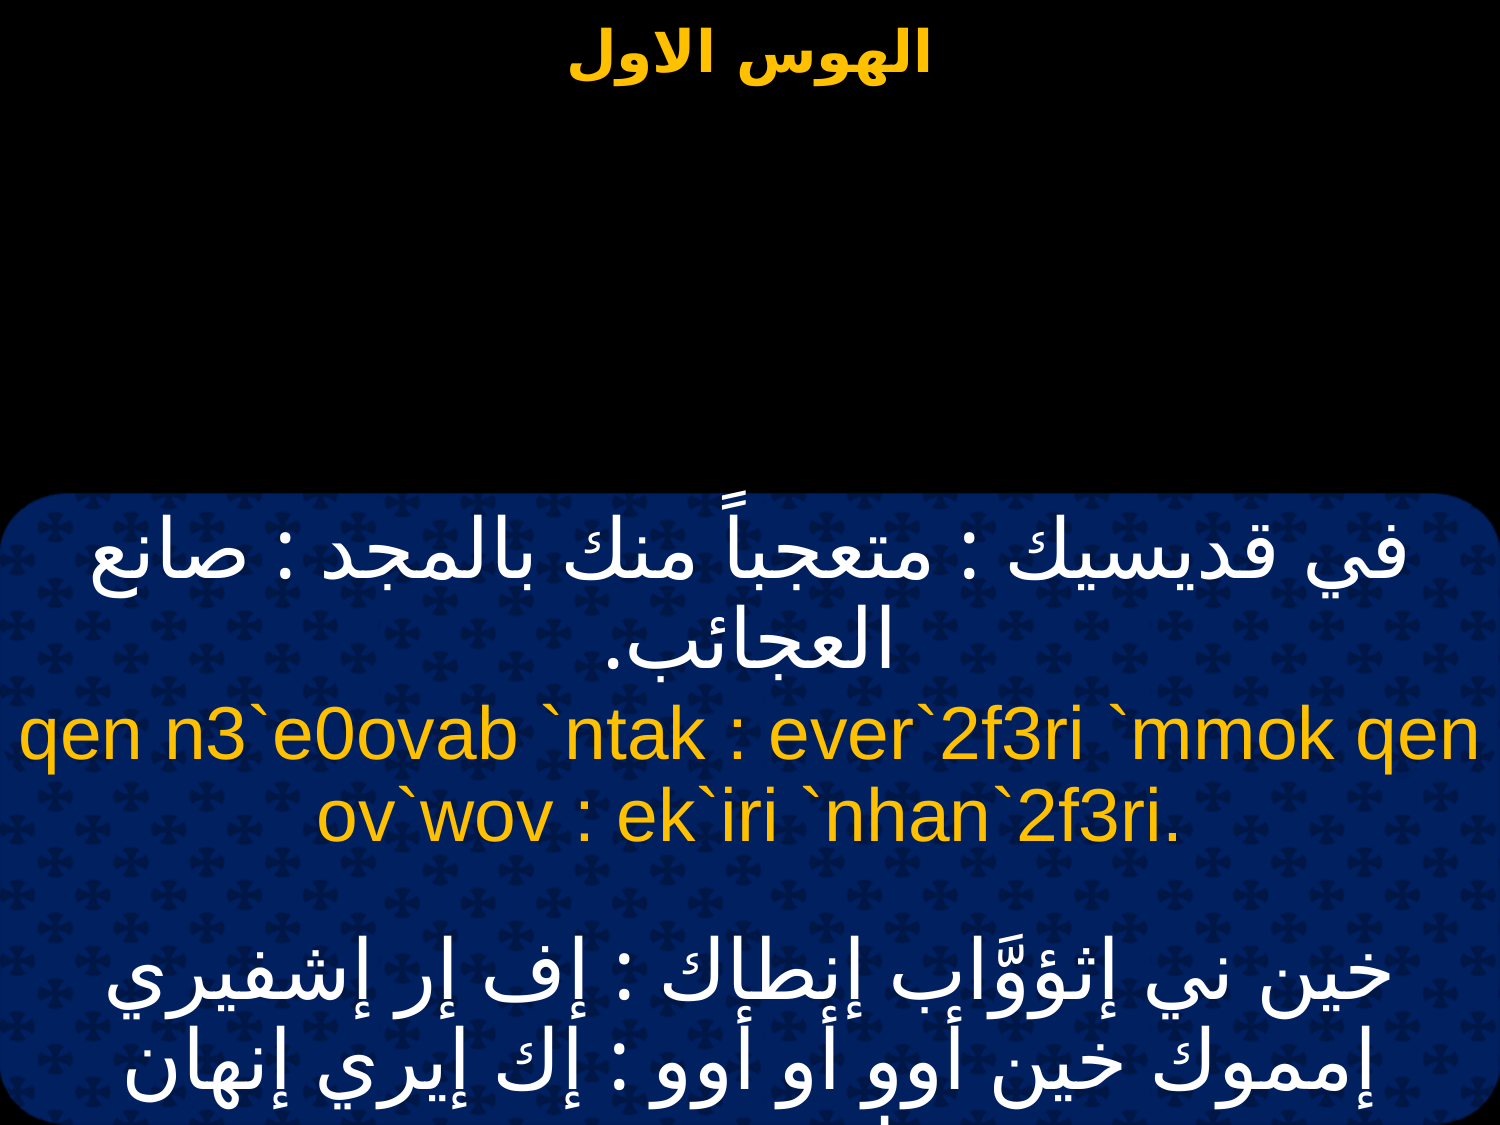

في قديسيك : متعجباً منك بالمجد : صانع العجائب.
qen n3`e0ovab `ntak : ever`2f3ri `mmok qen ov`wov : ek`iri `nhan`2f3ri.
خين ني إثؤوَّاب إنطاك : إف إر إشفيري إمموك خين أوو أو أوو : إك إيري إنهان إشفيري.